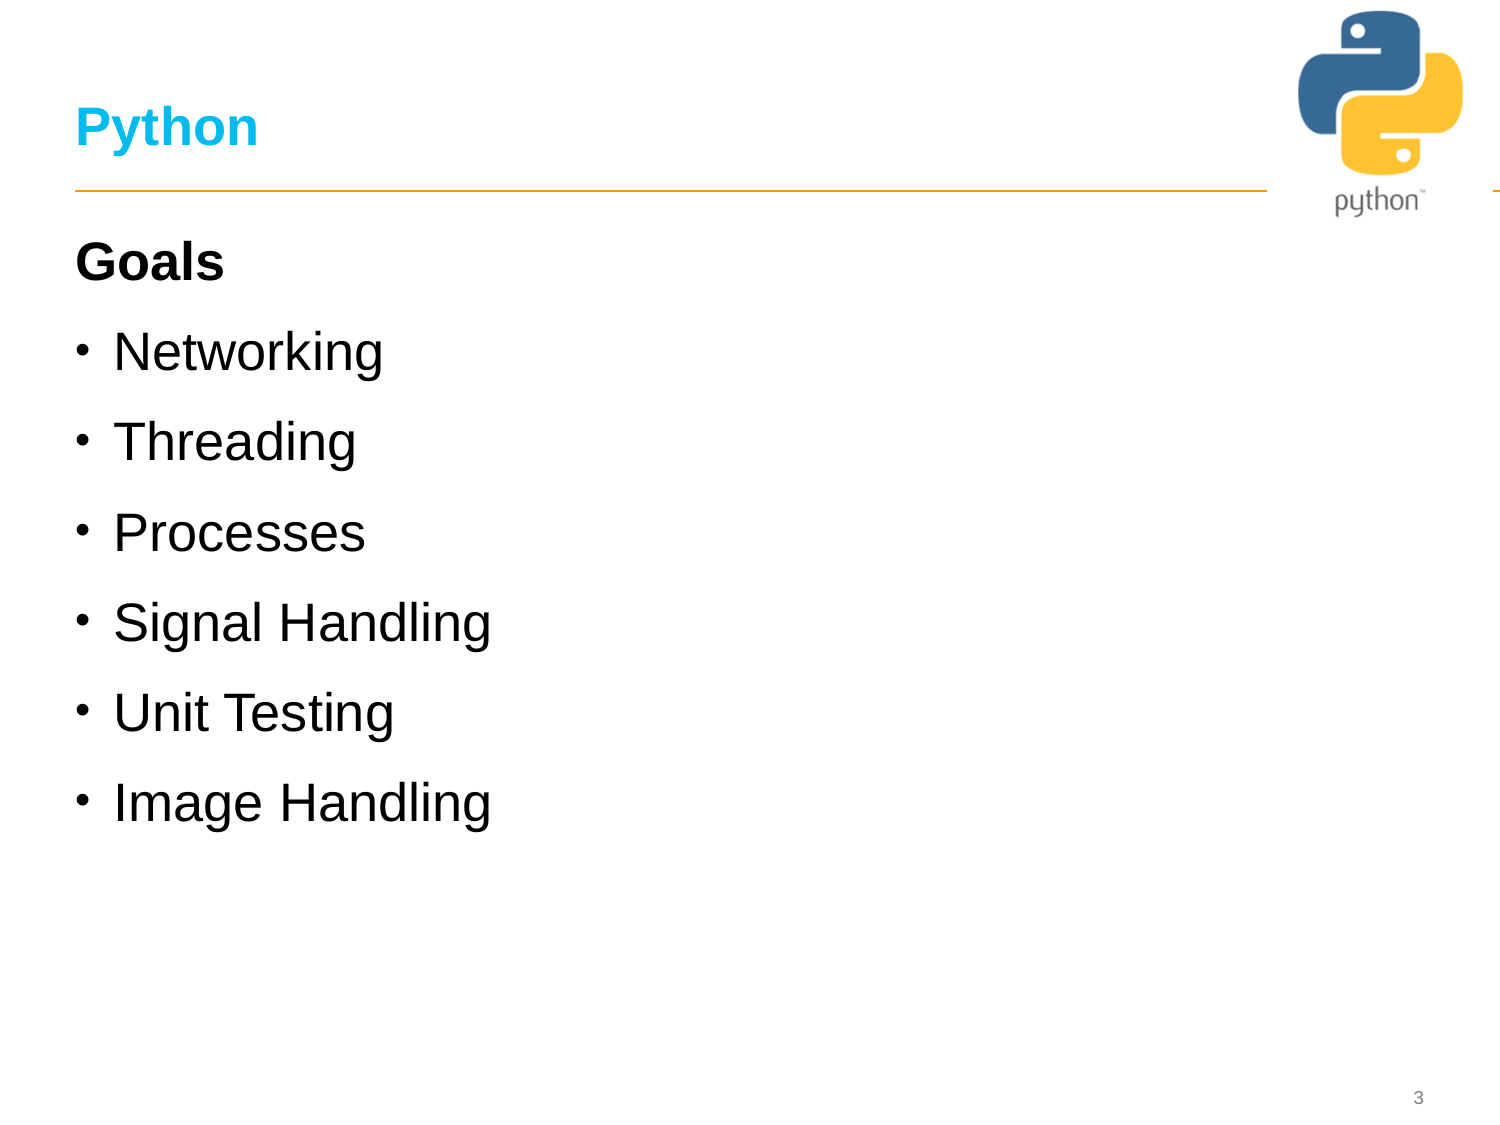

# Python
Goals
Networking
Threading
Processes
Signal Handling
Unit Testing
Image Handling